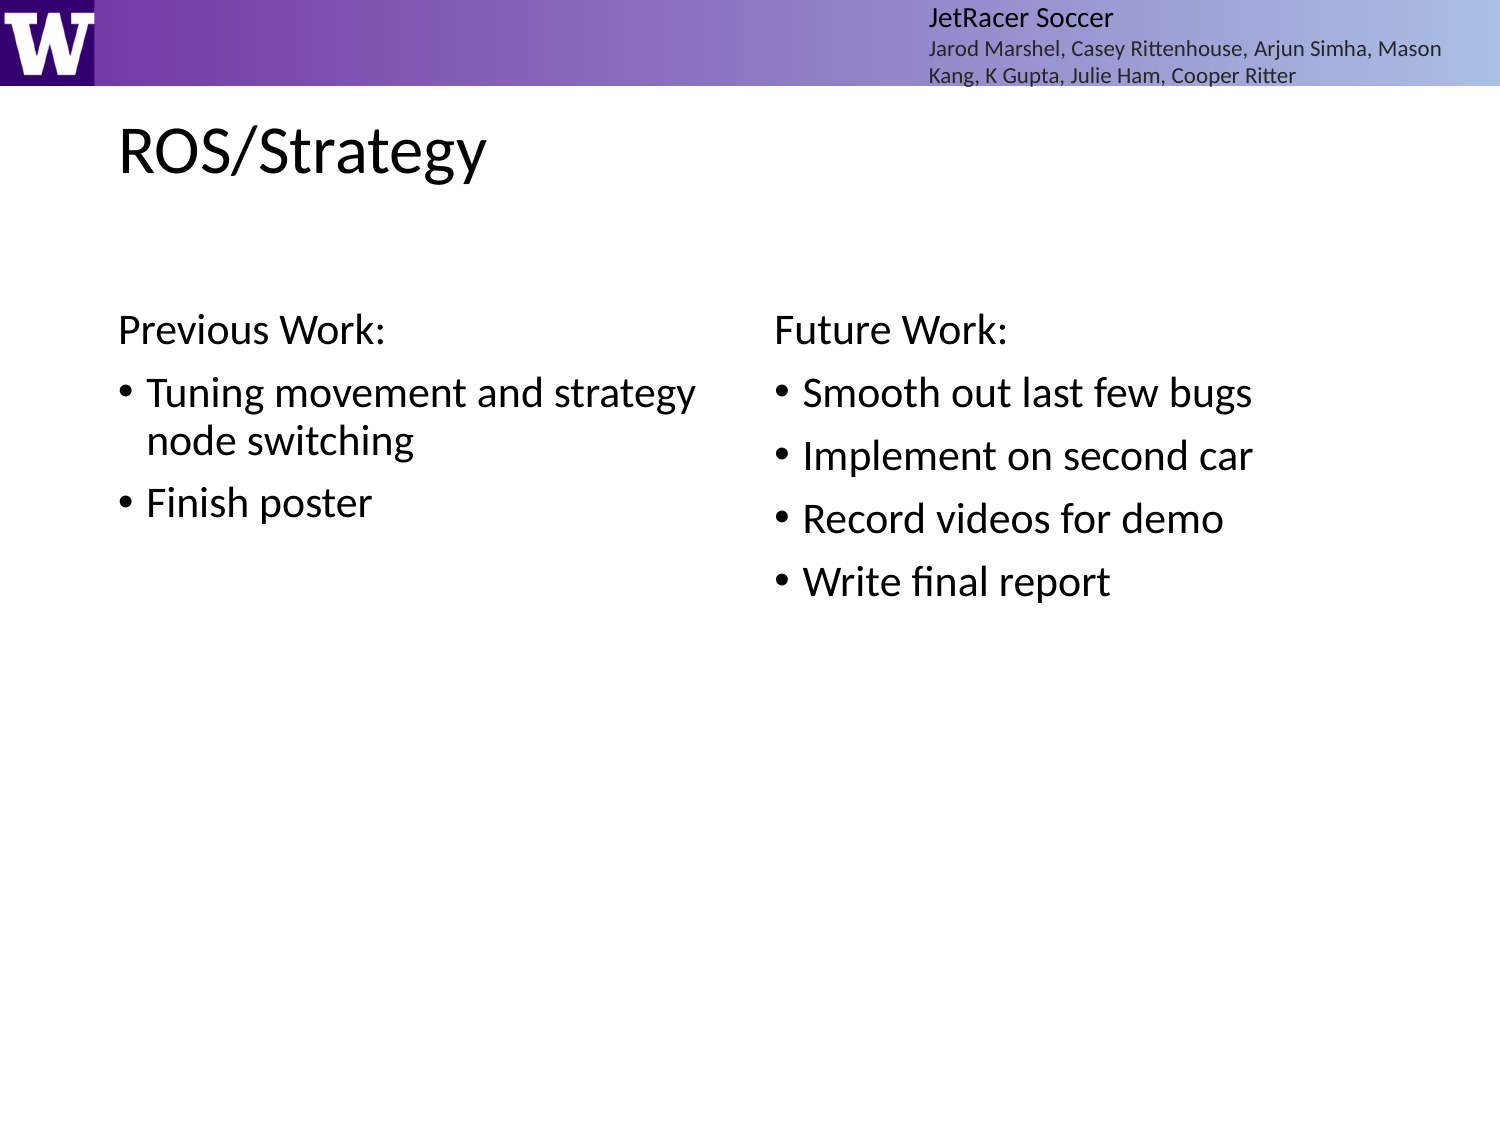

JetRacer Soccer
Jarod Marshel, Casey Rittenhouse, Arjun Simha, Mason Kang, K Gupta, Julie Ham, Cooper Ritter

# ROS/Strategy
Previous Work:
Tuning movement and strategy node switching
Finish poster
Future Work:
Smooth out last few bugs
Implement on second car
Record videos for demo
Write final report